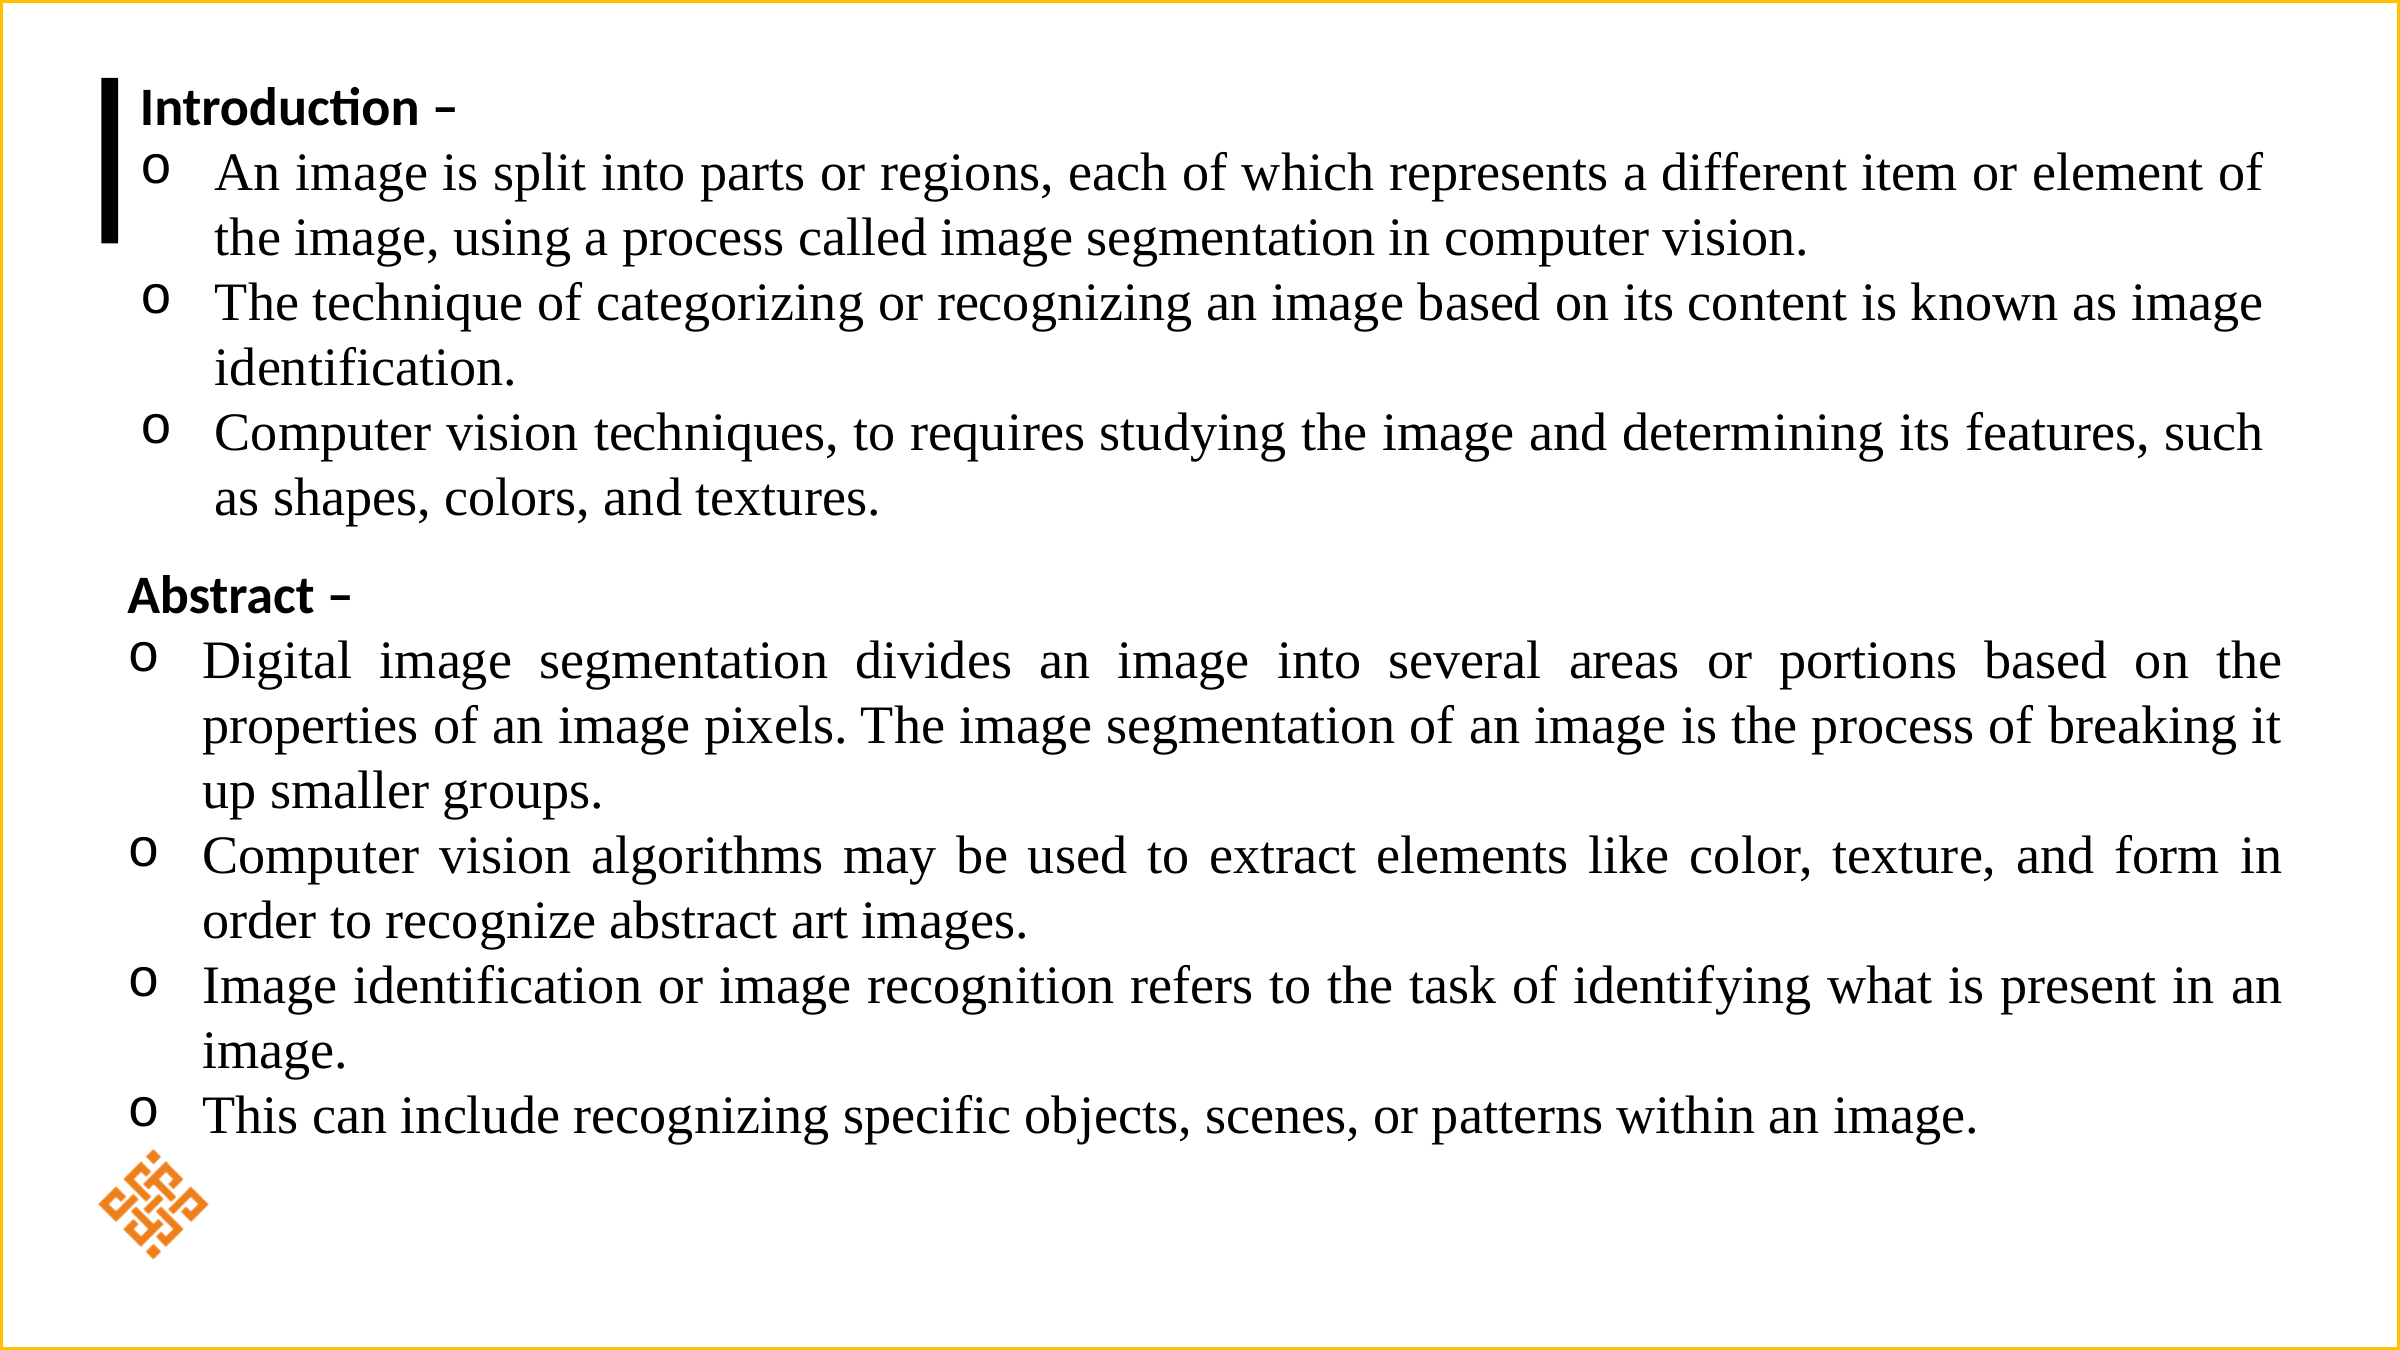

Introduction –
An image is split into parts or regions, each of which represents a different item or element of the image, using a process called image segmentation in computer vision.
The technique of categorizing or recognizing an image based on its content is known as image identification.
Computer vision techniques, to requires studying the image and determining its features, such as shapes, colors, and textures.
Abstract –
Digital image segmentation divides an image into several areas or portions based on the properties of an image pixels. The image segmentation of an image is the process of breaking it up smaller groups.
Computer vision algorithms may be used to extract elements like color, texture, and form in order to recognize abstract art images.
Image identification or image recognition refers to the task of identifying what is present in an image.
This can include recognizing specific objects, scenes, or patterns within an image.